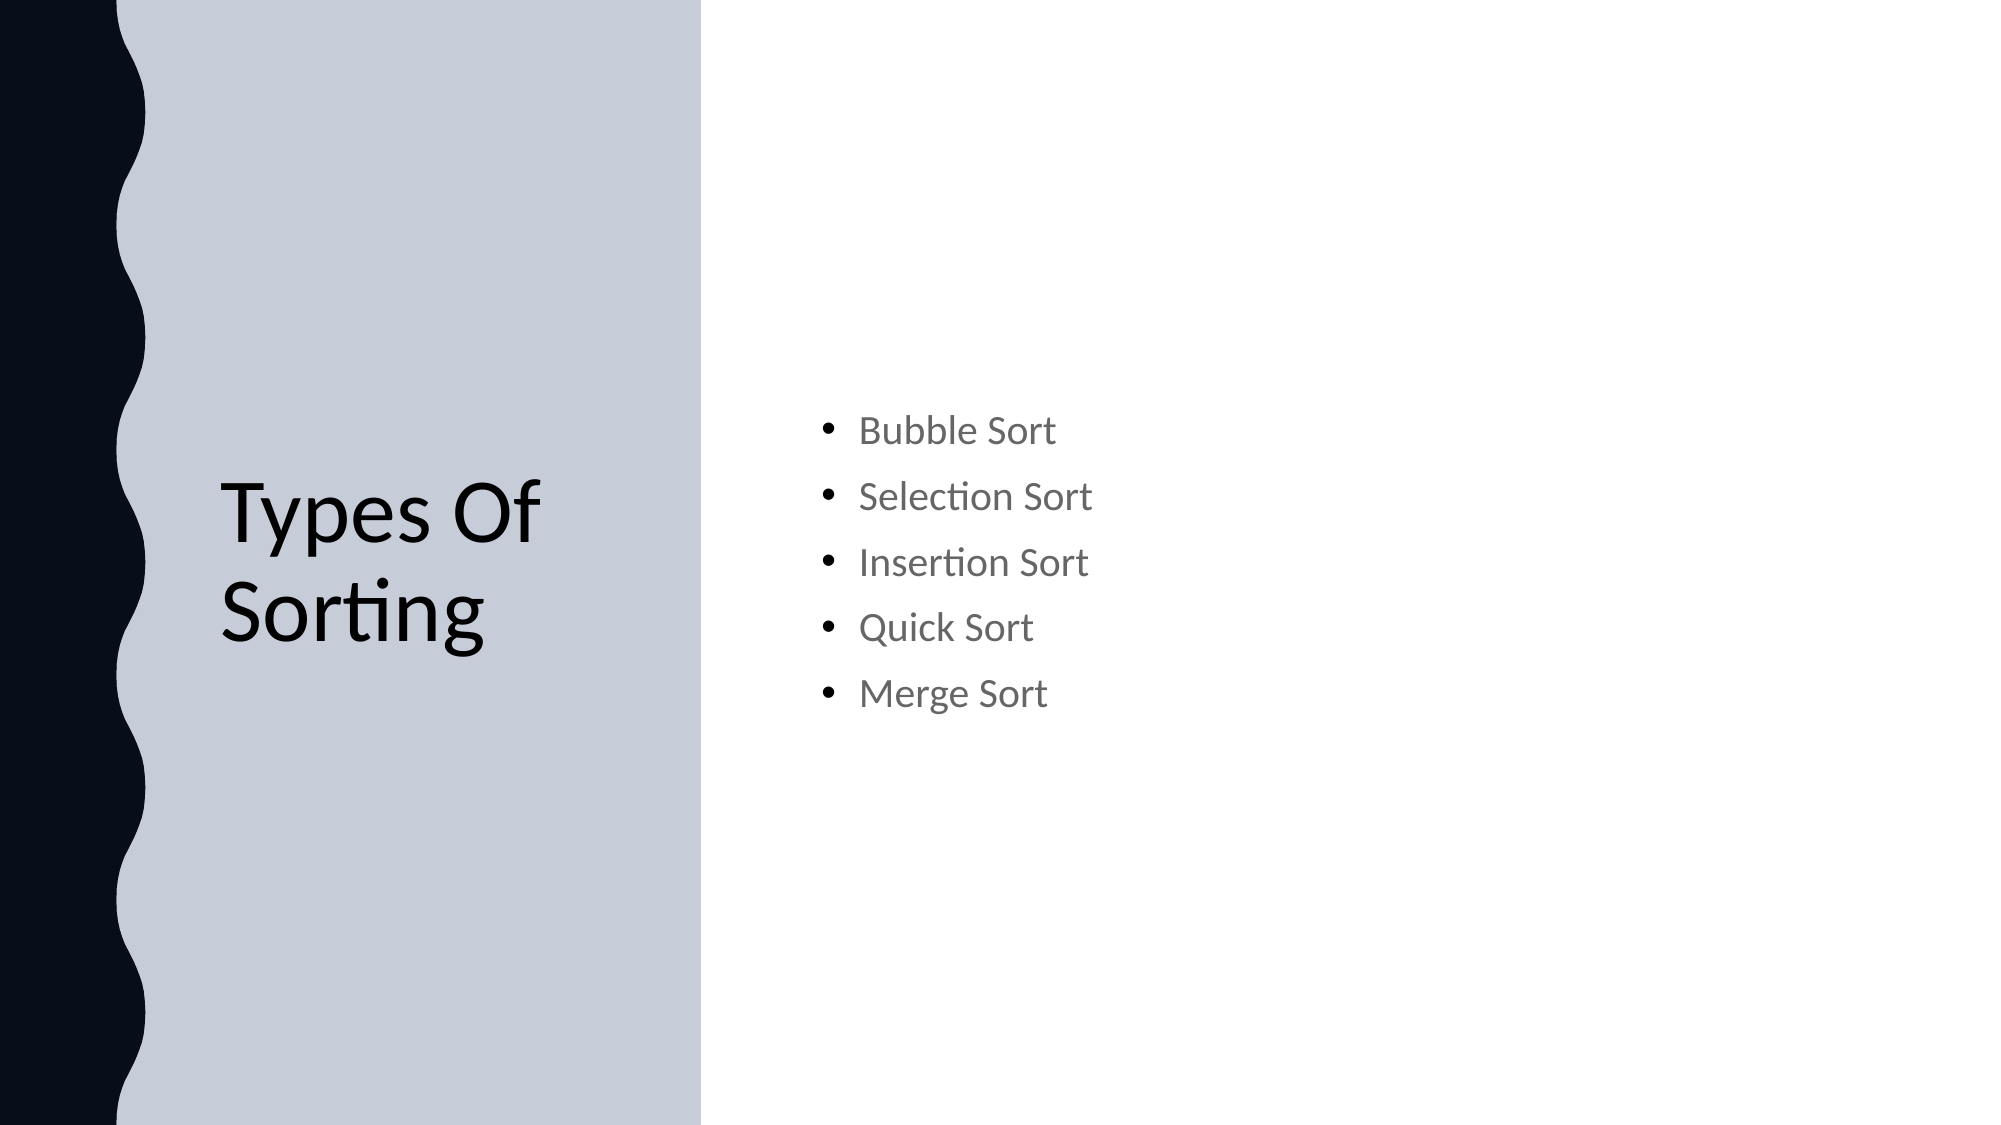

# Types Of Sorting
Bubble Sort
Selection Sort
Insertion Sort
Quick Sort
Merge Sort